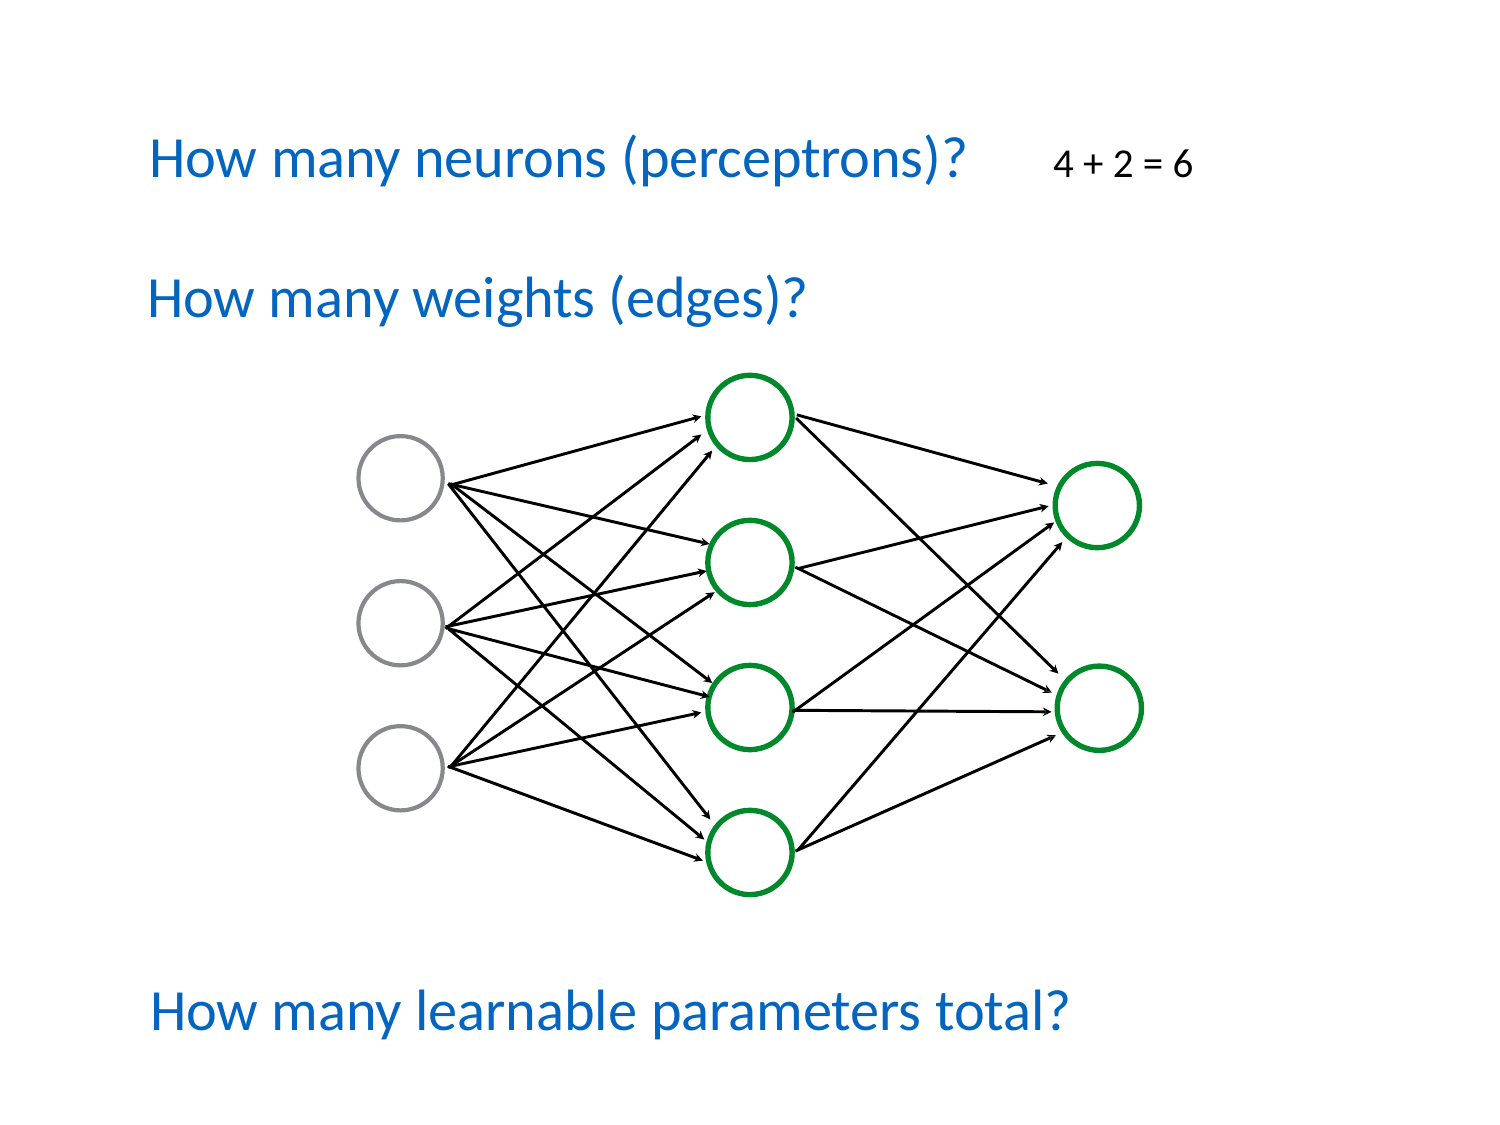

How many neurons (perceptrons)?

How many weights (edges)?
# 4 + 2 = 6

How many learnable parameters total?